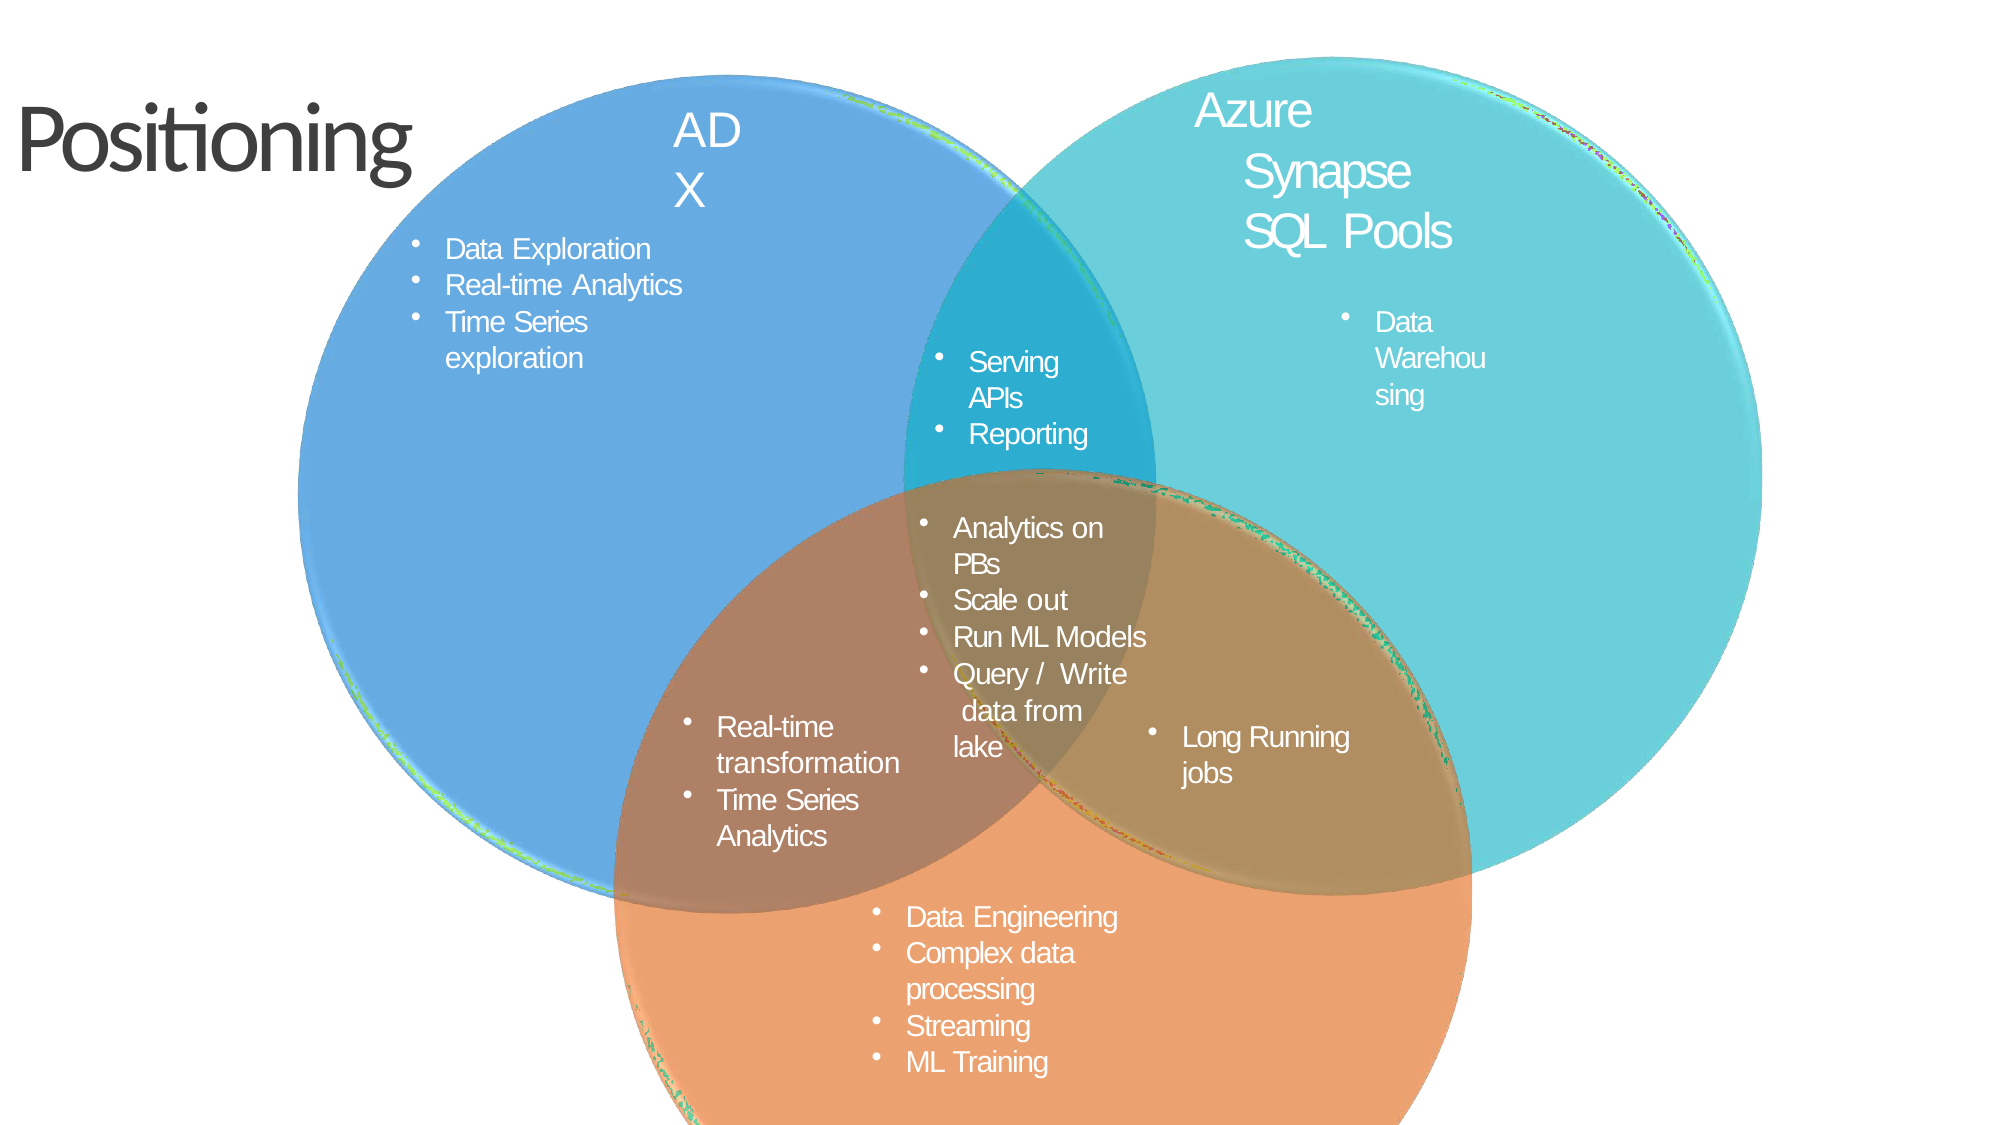

# Positioning
Azure Synapse  SQL Pools
Data Warehousing
ADX
Data Exploration
Real-time Analytics
Time Series exploration
Serving APIs
Reporting
Analytics on PBs
Scale out
Run ML Models
Query / Write  data from lake
Real-time
transformation
Time Series Analytics
Long Running jobs
Data Engineering
Complex data processing
Streaming
ML Training
19